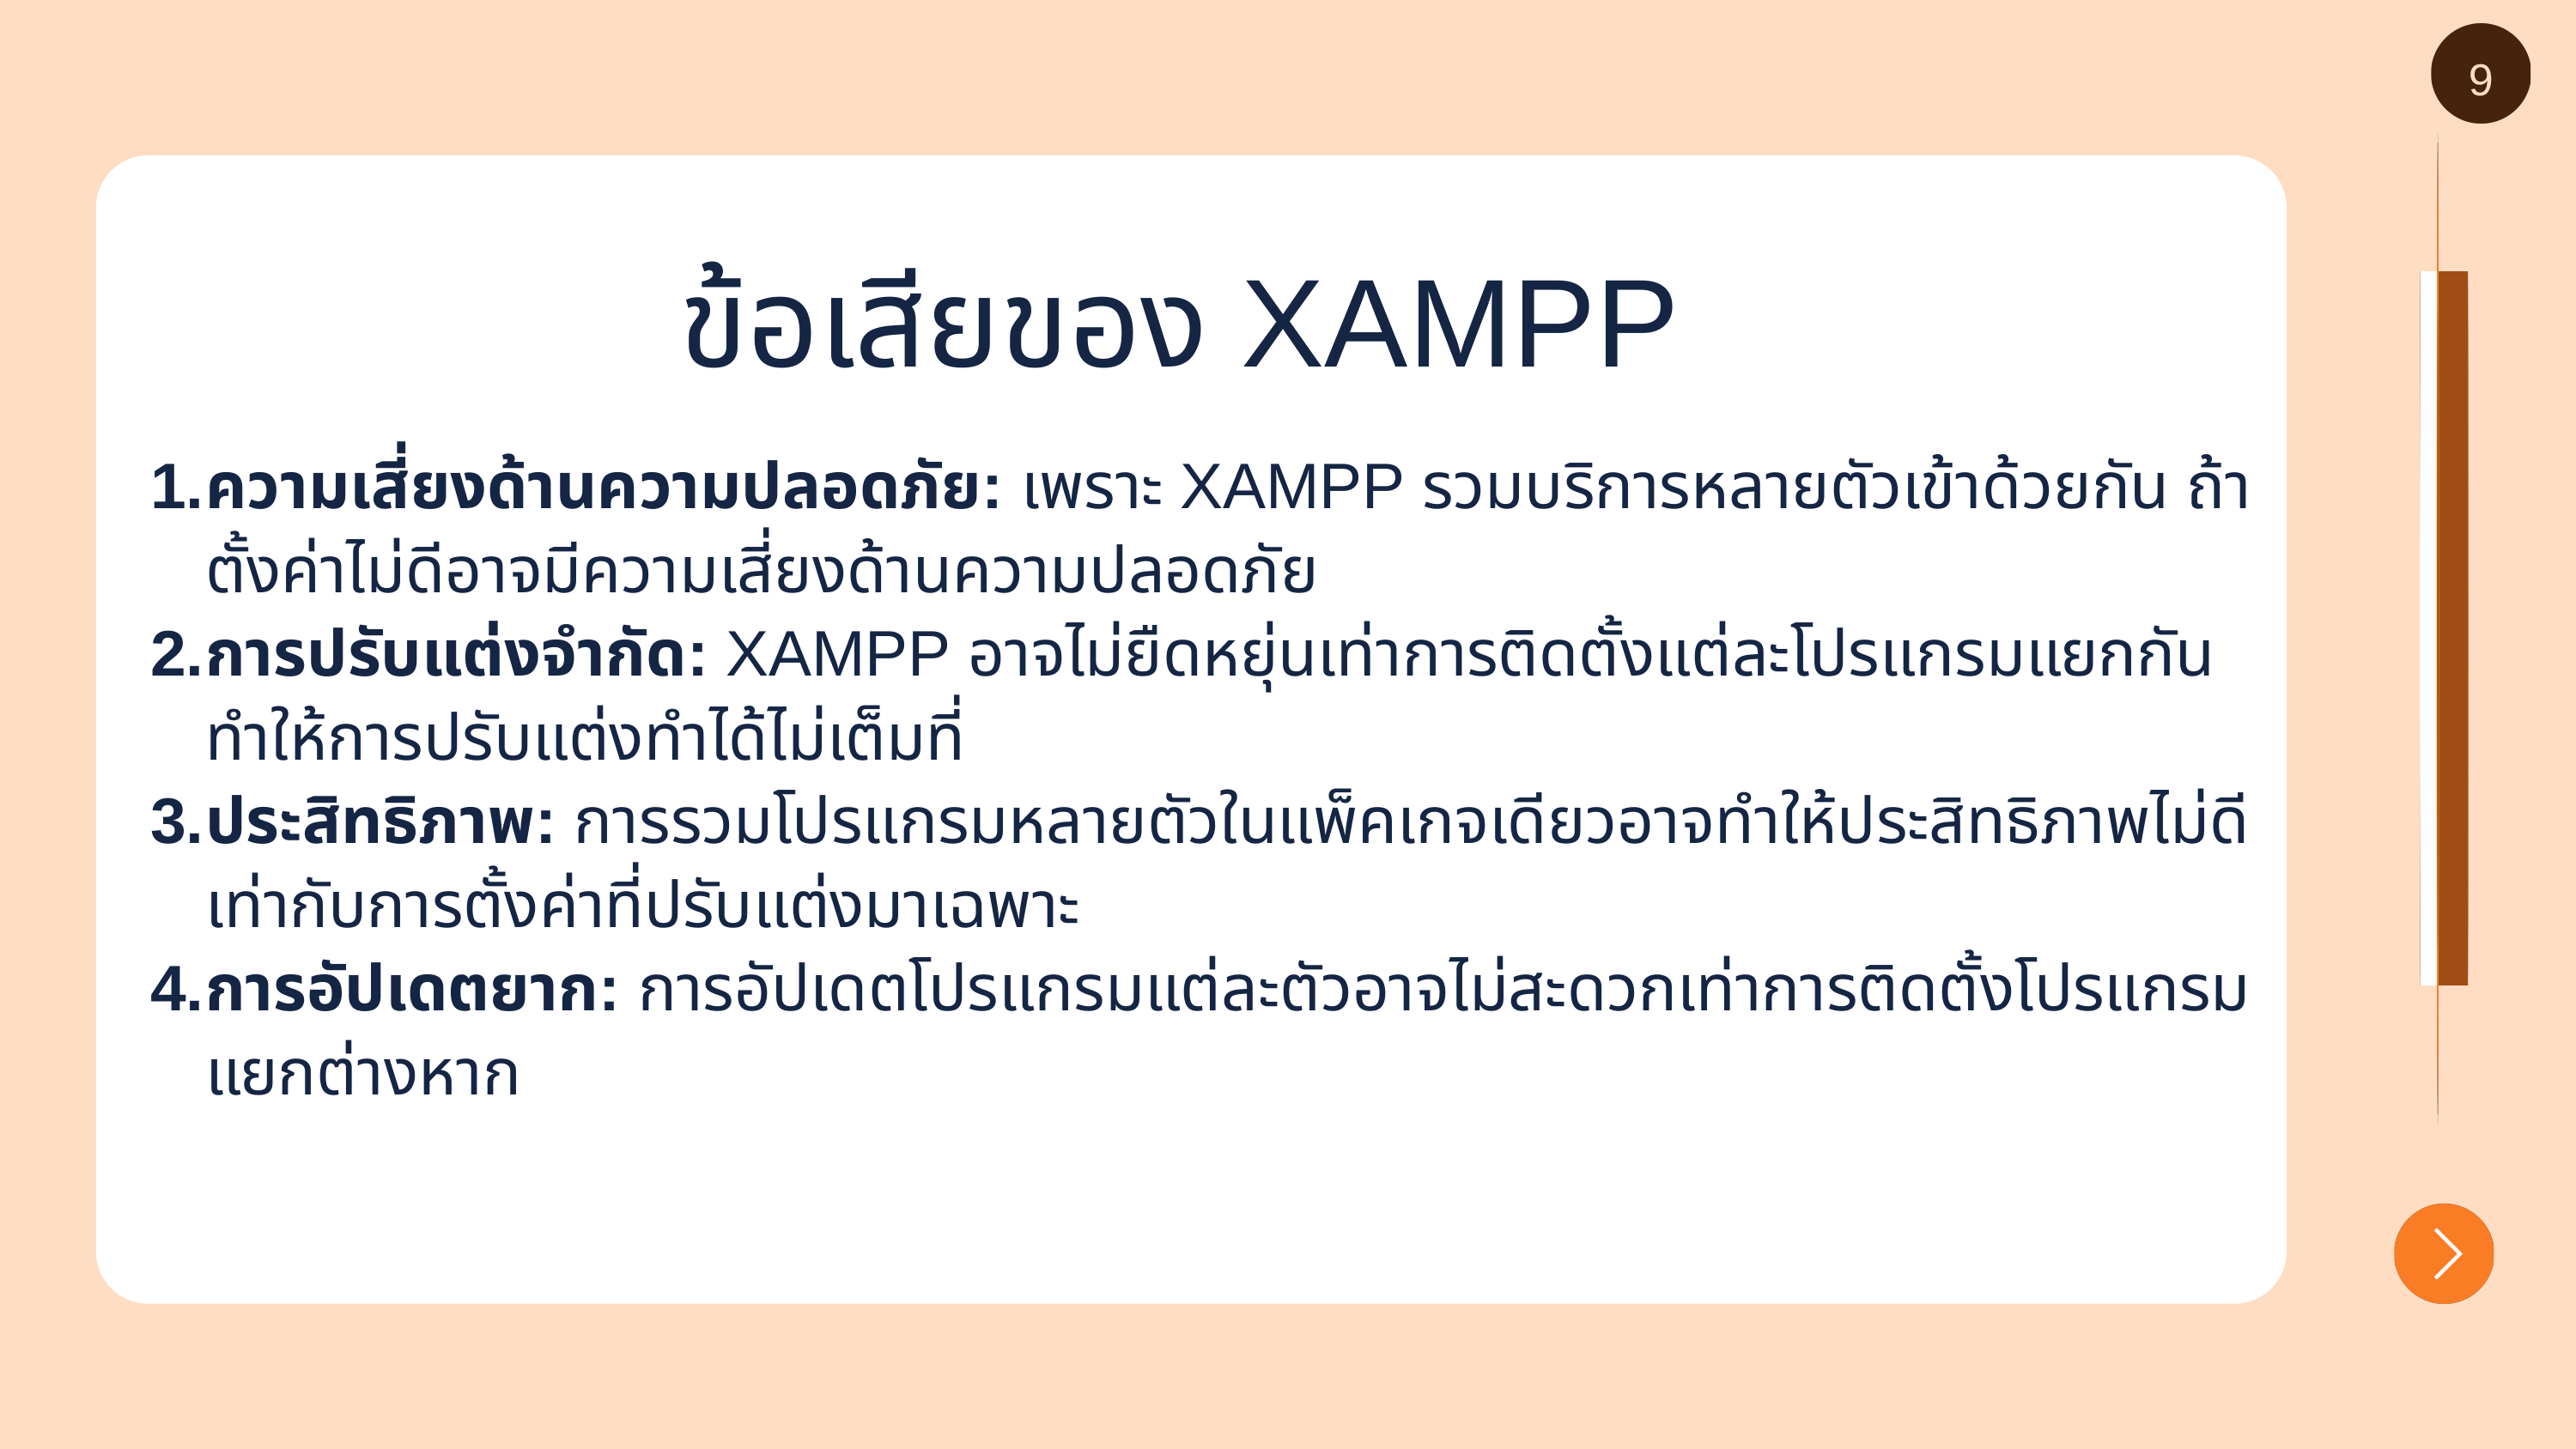

9

ข้อเสียของ XAMPP
ความเสี่ยงด้านความปลอดภัย: เพราะ XAMPP รวมบริการหลายตัวเข้าด้วยกัน ถ้าตั้งค่าไม่ดีอาจมีความเสี่ยงด้านความปลอดภัย​
การปรับแต่งจำกัด: XAMPP อาจไม่ยืดหยุ่นเท่าการติดตั้งแต่ละโปรแกรมแยกกัน ทำให้การปรับแต่งทำได้ไม่เต็มที่​
ประสิทธิภาพ: การรวมโปรแกรมหลายตัวในแพ็คเกจเดียวอาจทำให้ประสิทธิภาพไม่ดีเท่ากับการตั้งค่าที่ปรับแต่งมาเฉพาะ​
การอัปเดตยาก: การอัปเดตโปรแกรมแต่ละตัวอาจไม่สะดวกเท่าการติดตั้งโปรแกรมแยกต่างหาก